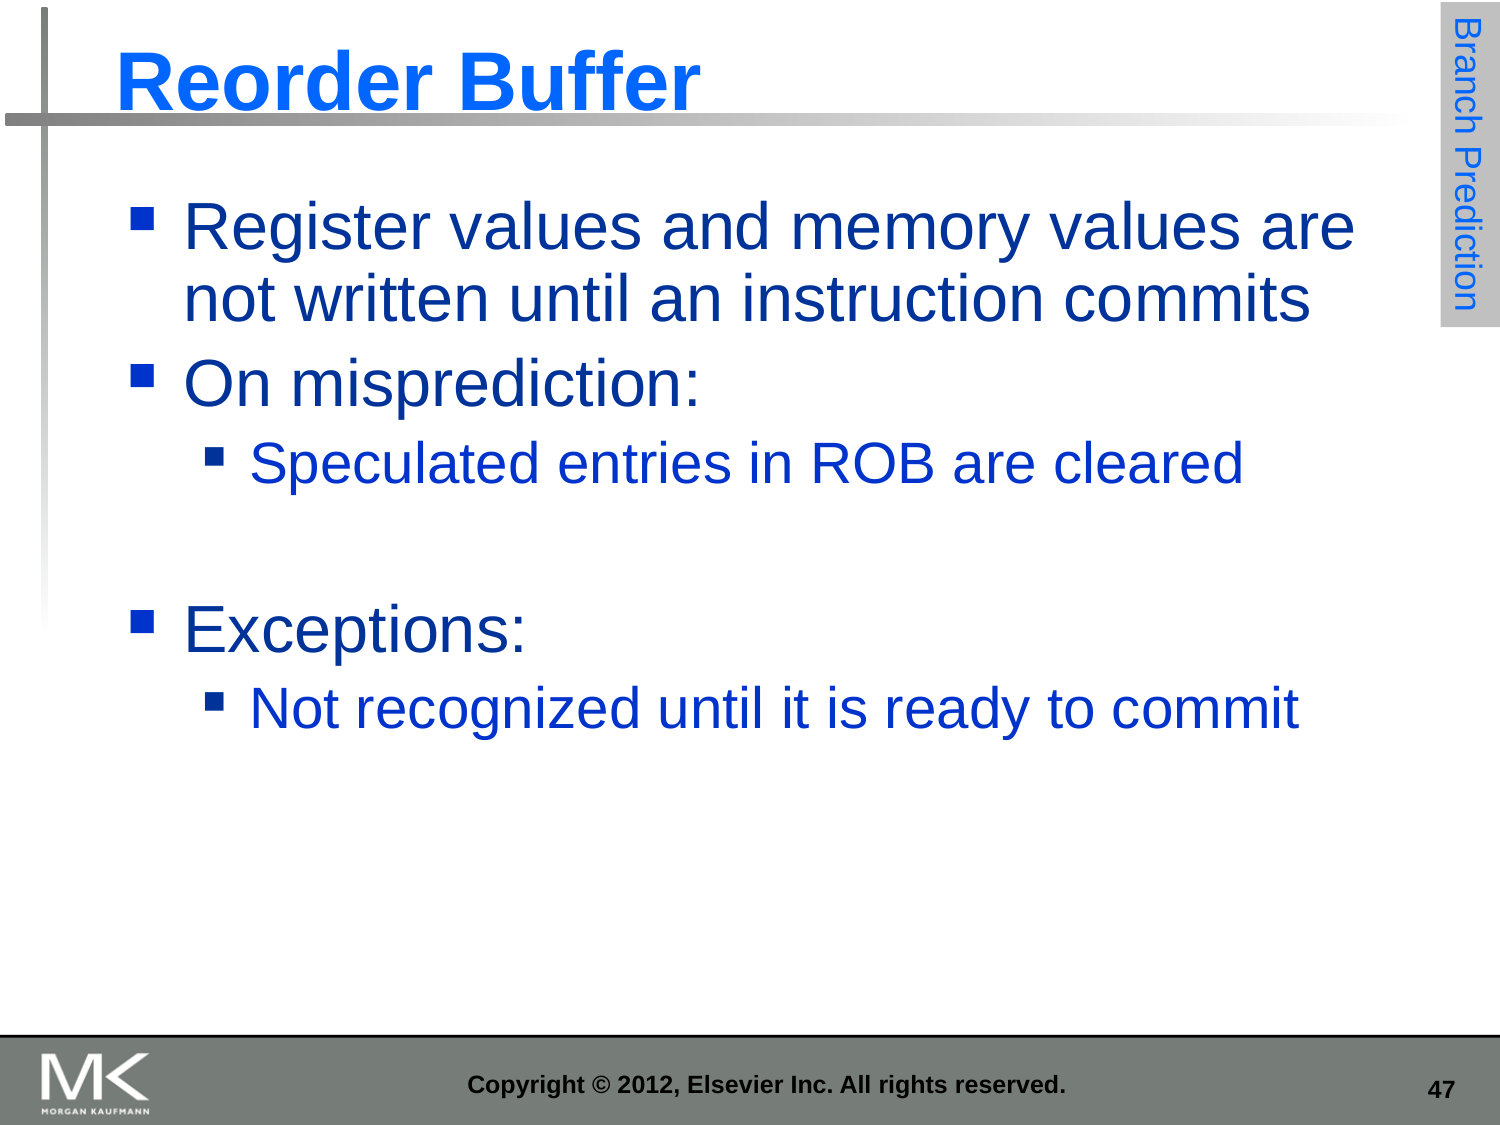

# Reorder Buffer
Branch Prediction
Register values and memory values are not written until an instruction commits
On misprediction:
Speculated entries in ROB are cleared

Exceptions:
Not recognized until it is ready to commit

Copyright © 2012, Elsevier Inc. All rights reserved.